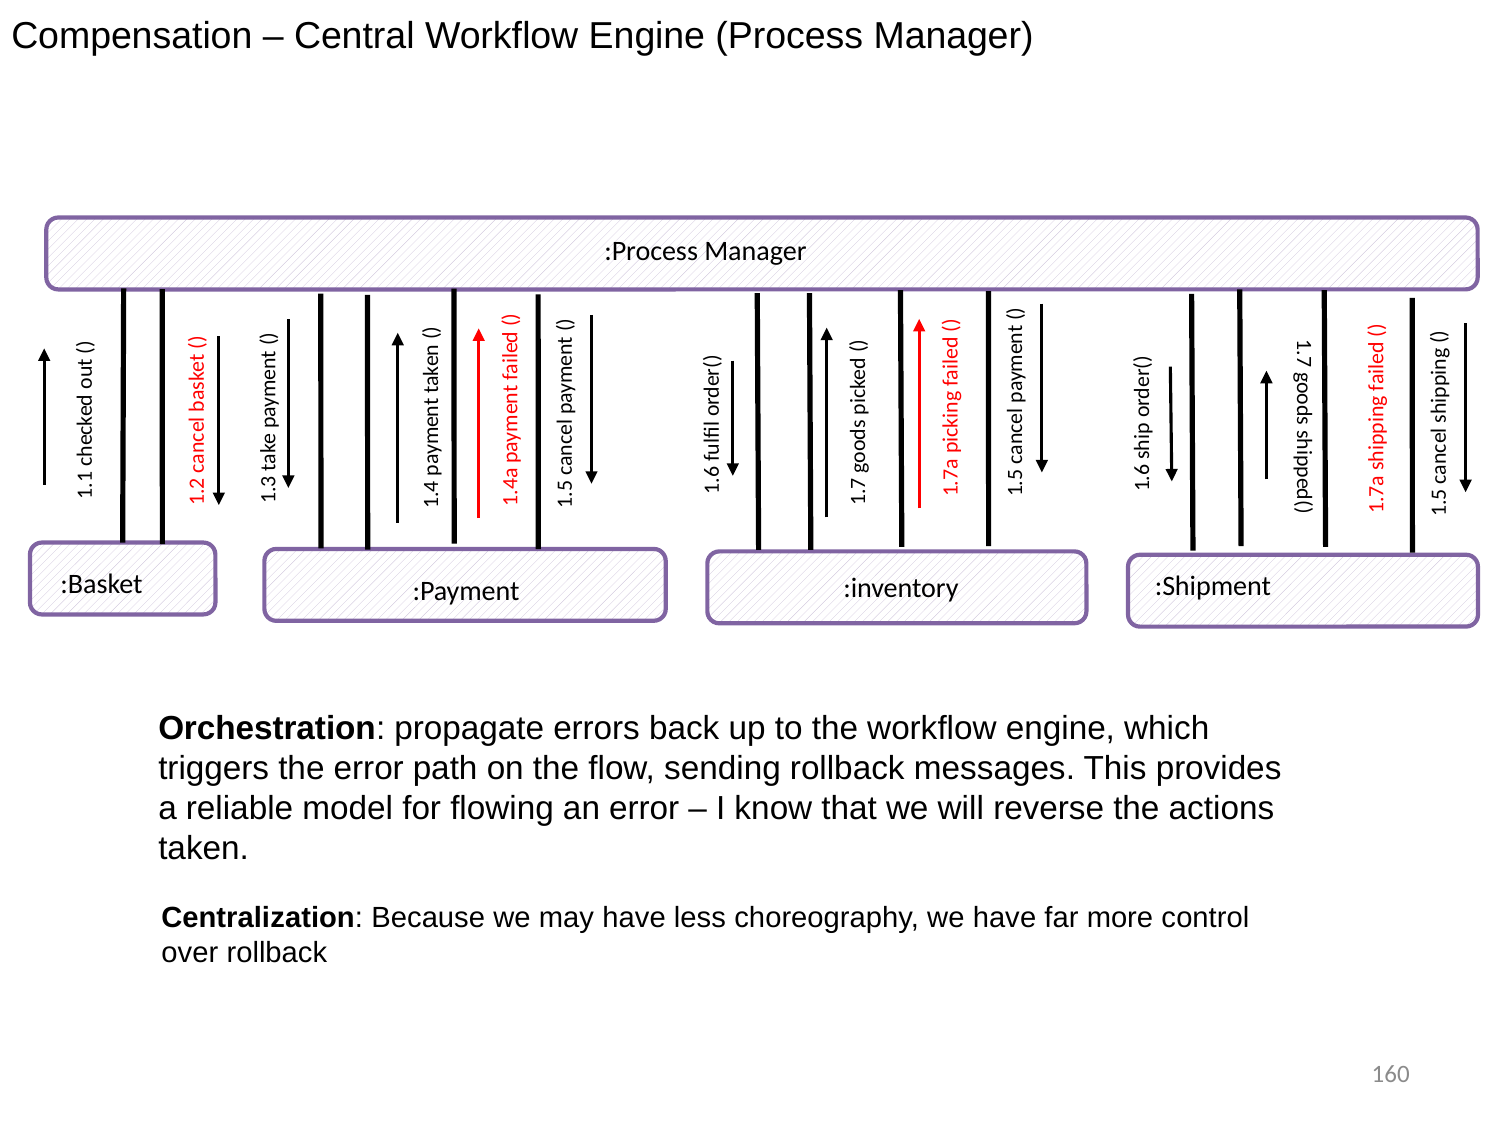

Compensation – Central Workflow Engine (Process Manager)

:Process Manager
1.7a picking failed ()
1.5 cancel payment ()
1.2 cancel basket ()
1.7 goods picked ()
1.4a payment failed ()
1.5 cancel payment ()
1.4 payment taken ()
1.5 cancel shipping ()
1.1 checked out ()
1.3 take payment ()
1.7a shipping failed ()
1.6 fulfil order()
1.6 ship order()
1.7 goods shipped()

:Basket
:Shipment
:inventory
:Payment
Orchestration: propagate errors back up to the workflow engine, which triggers the error path on the flow, sending rollback messages. This provides a reliable model for flowing an error – I know that we will reverse the actions taken.
Centralization: Because we may have less choreography, we have far more control over rollback
160